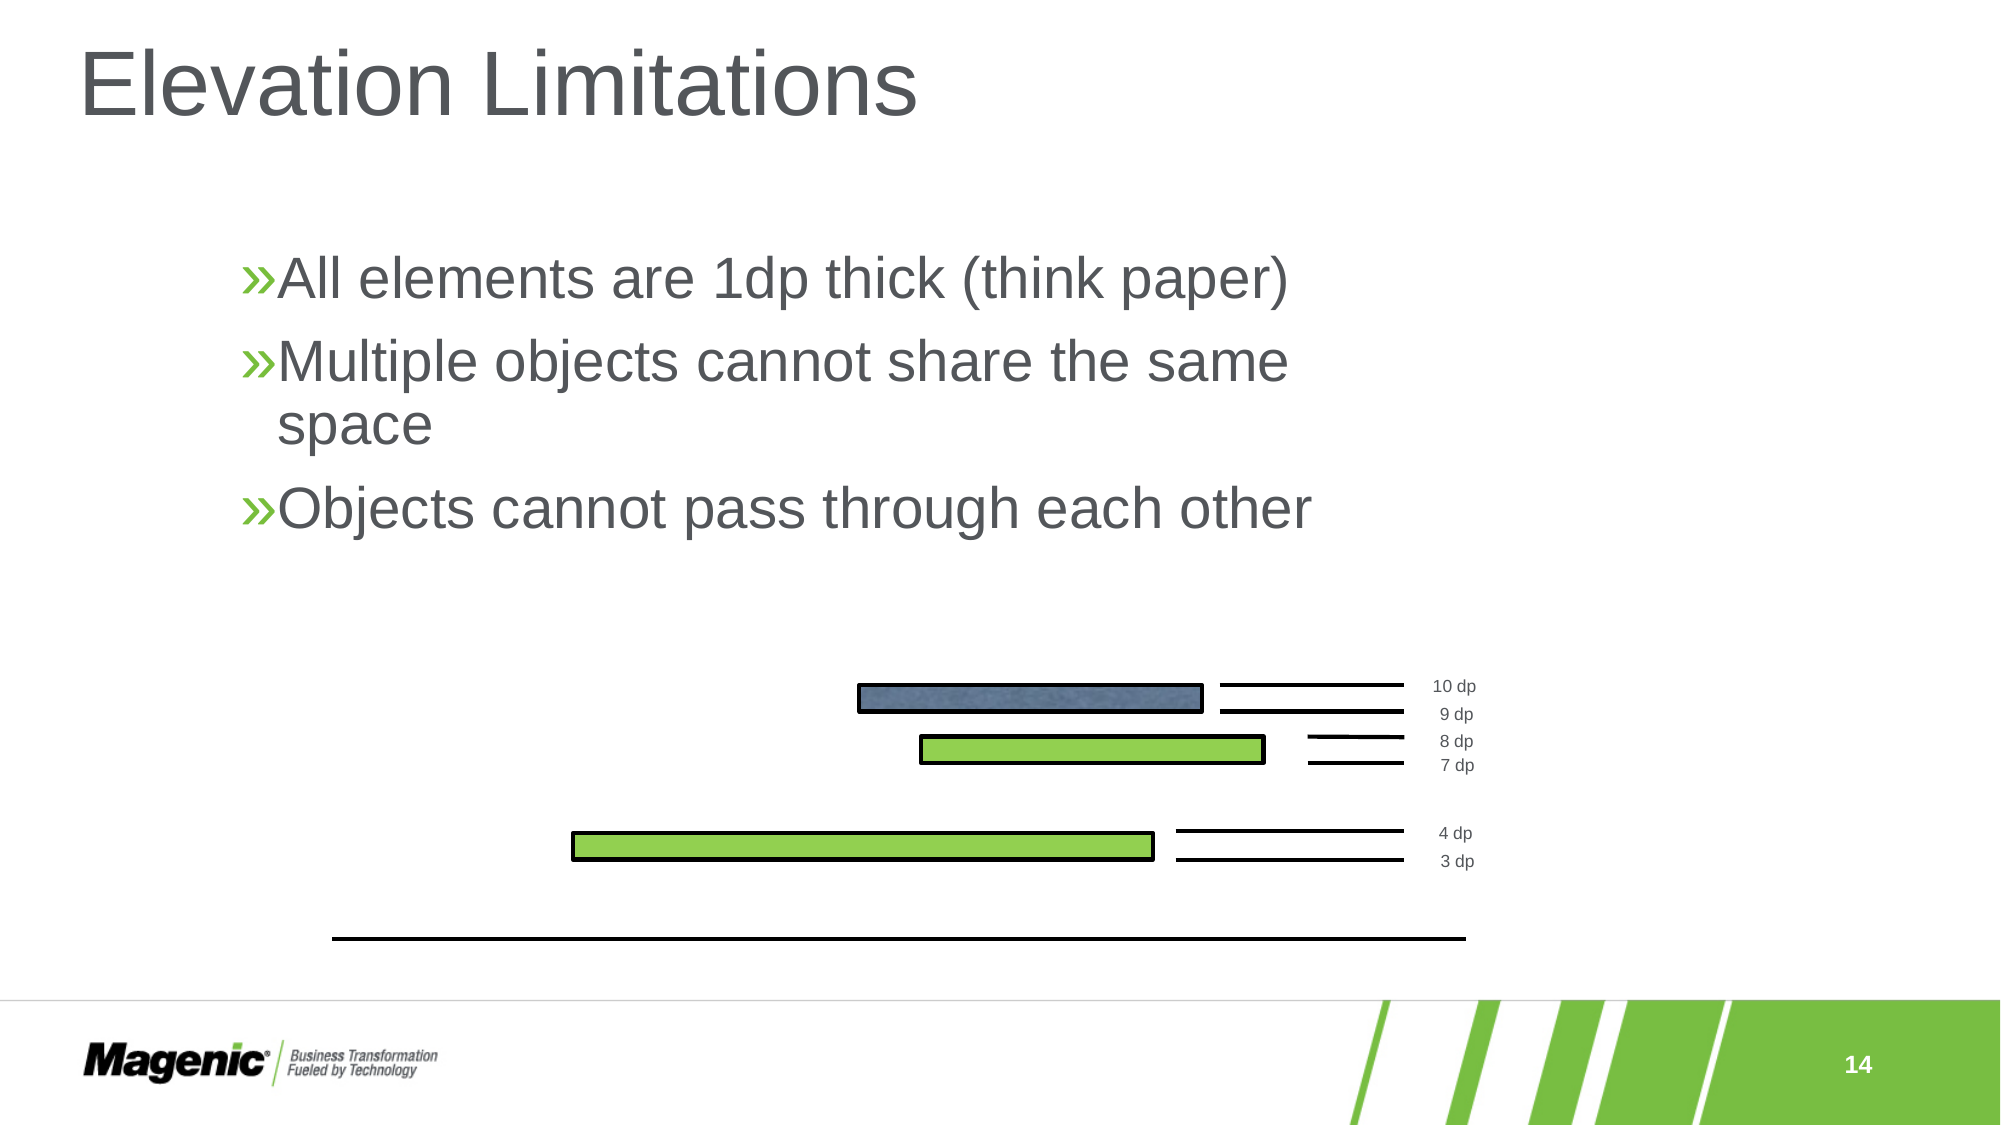

# Elevation Limitations
All elements are 1dp thick (think paper)
Multiple objects cannot share the same space
Objects cannot pass through each other
10 dp

9 dp
8 dp

7 dp
4 dp

3 dp